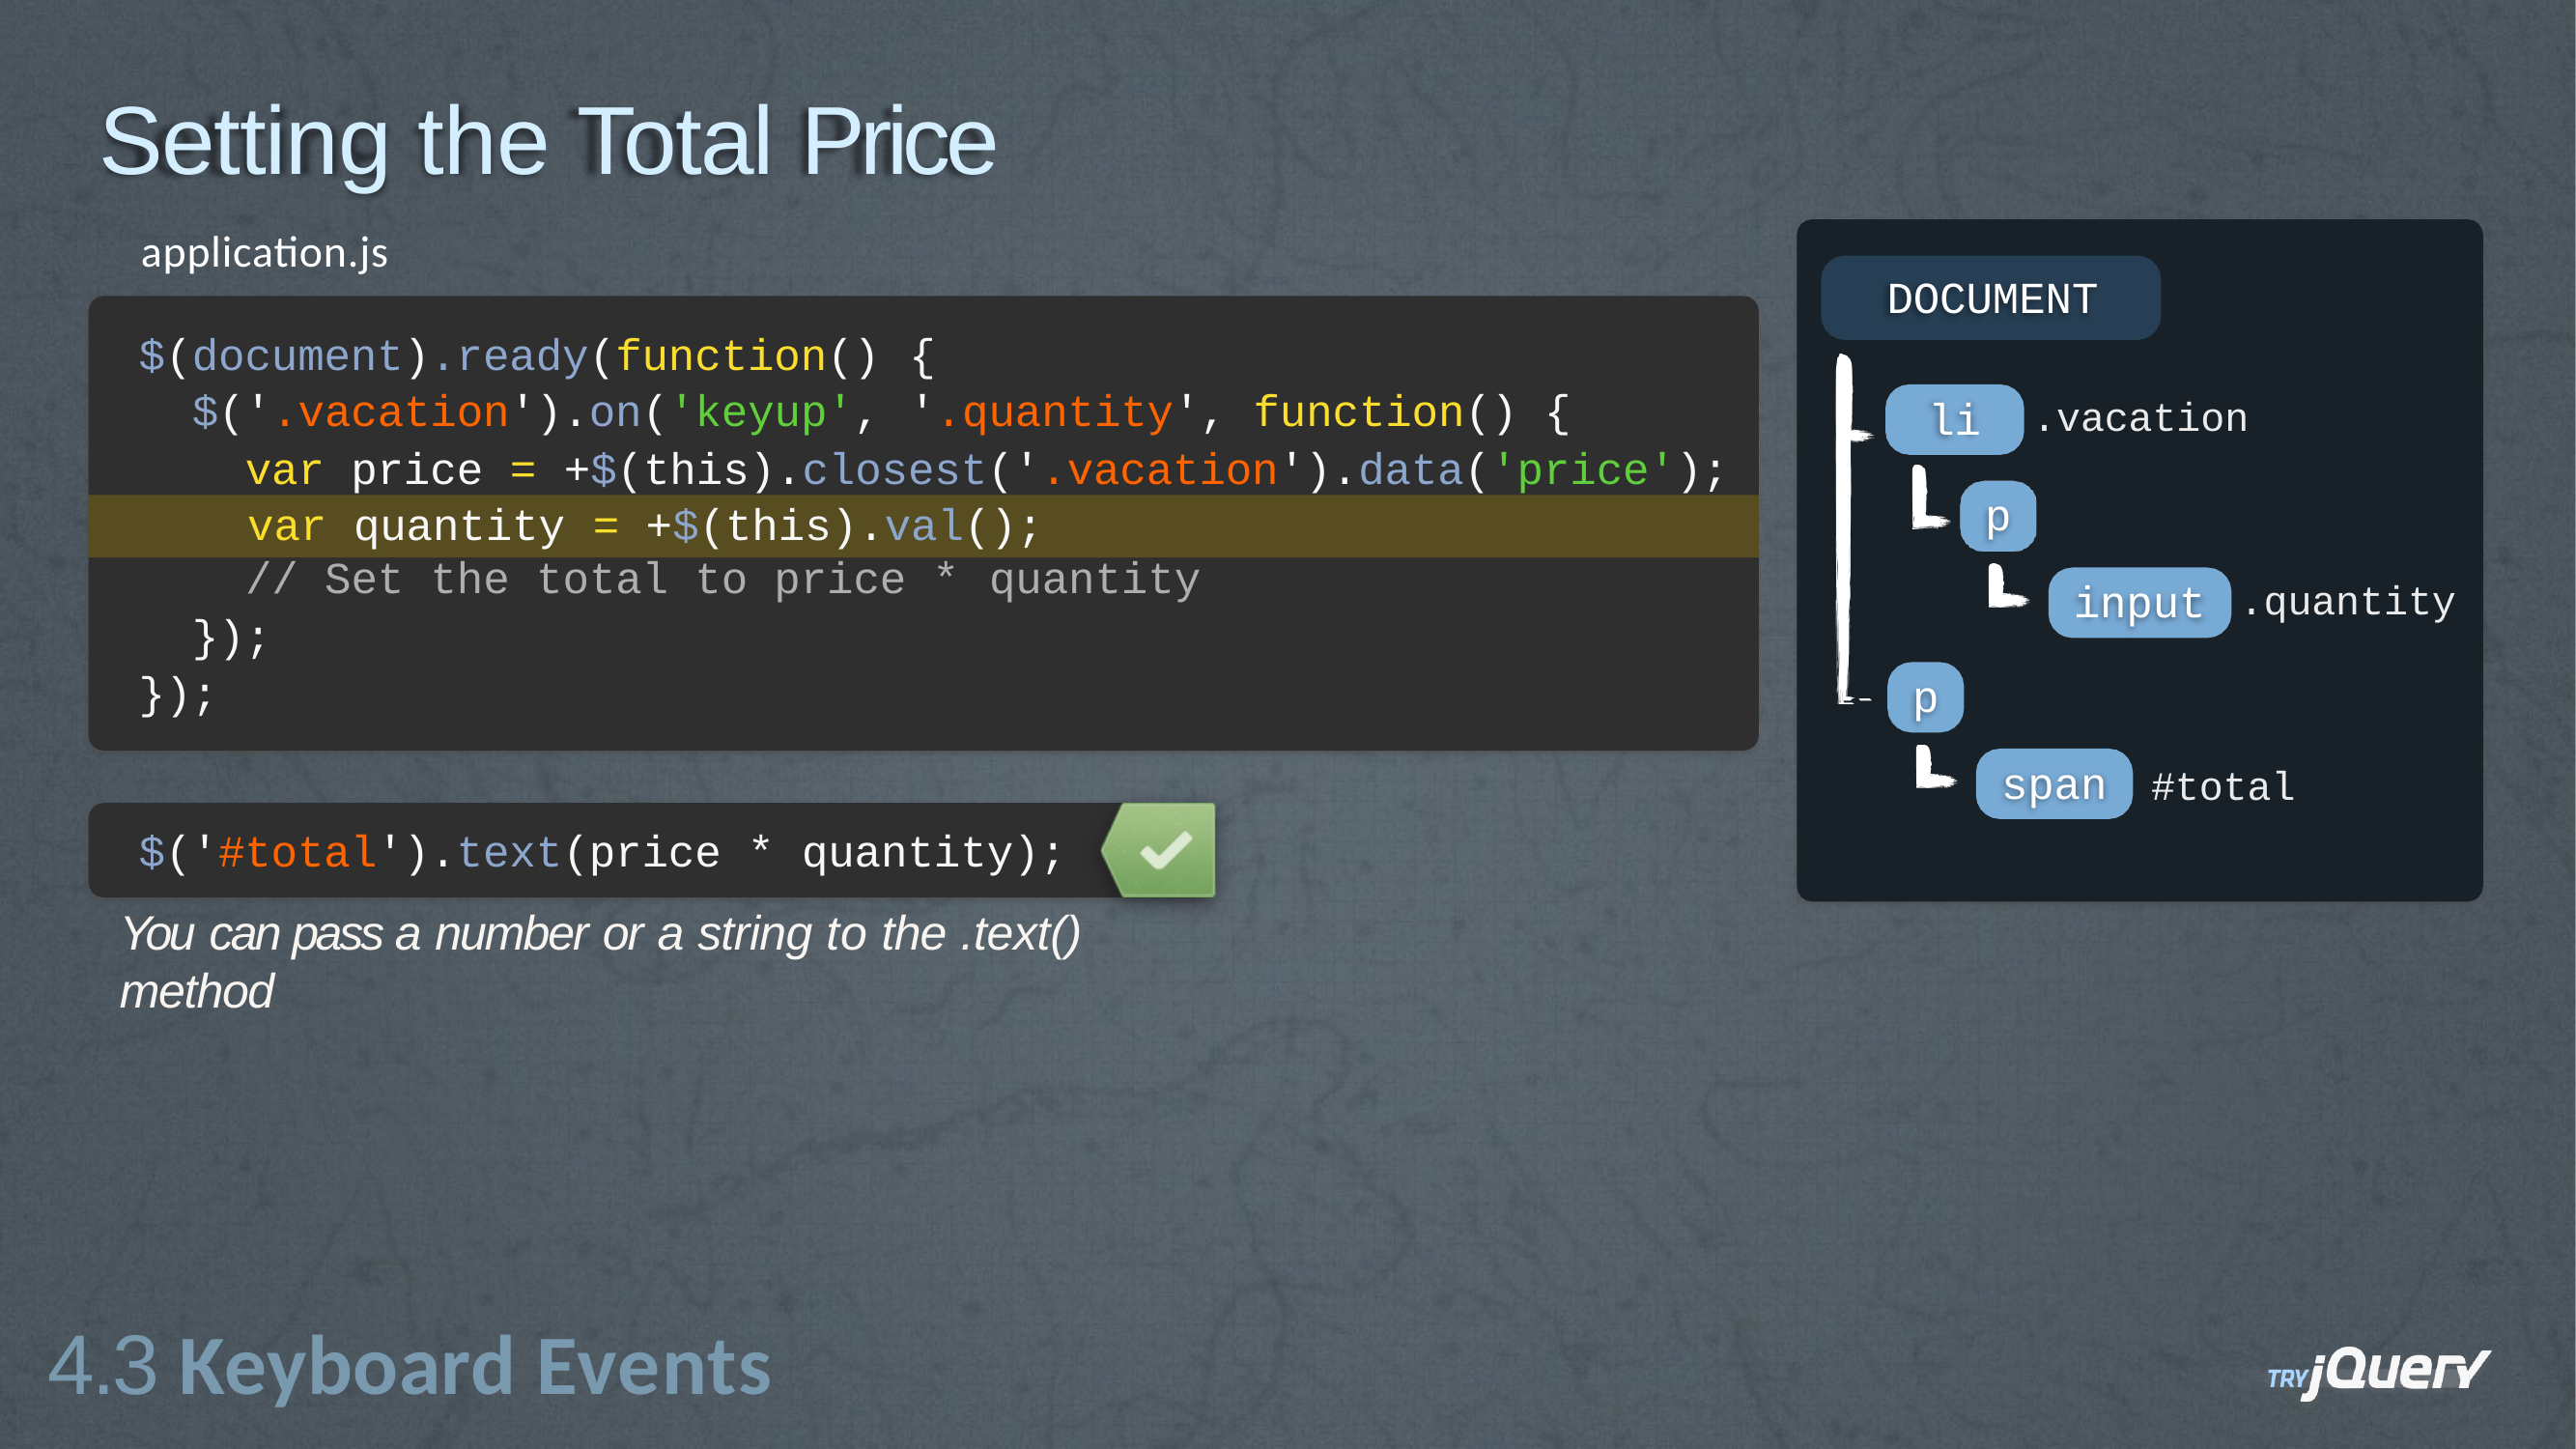

# Setting the Total Price

application.js
DOCUMENT

$(document).ready(function()
$('.vacation').on('keyup',
{
'.quantity', function() {

li
.vacation

var price =
+$(this).closest('.vacation').data('price');

p

var quantity
= +$(this).val();

// Set the total to price *
});
});
quantity

input
.quantity

p

span
#total

$('#total').text(price * quantity);
You can pass a number or a string to the .text() method
4.3 Keyboard Events